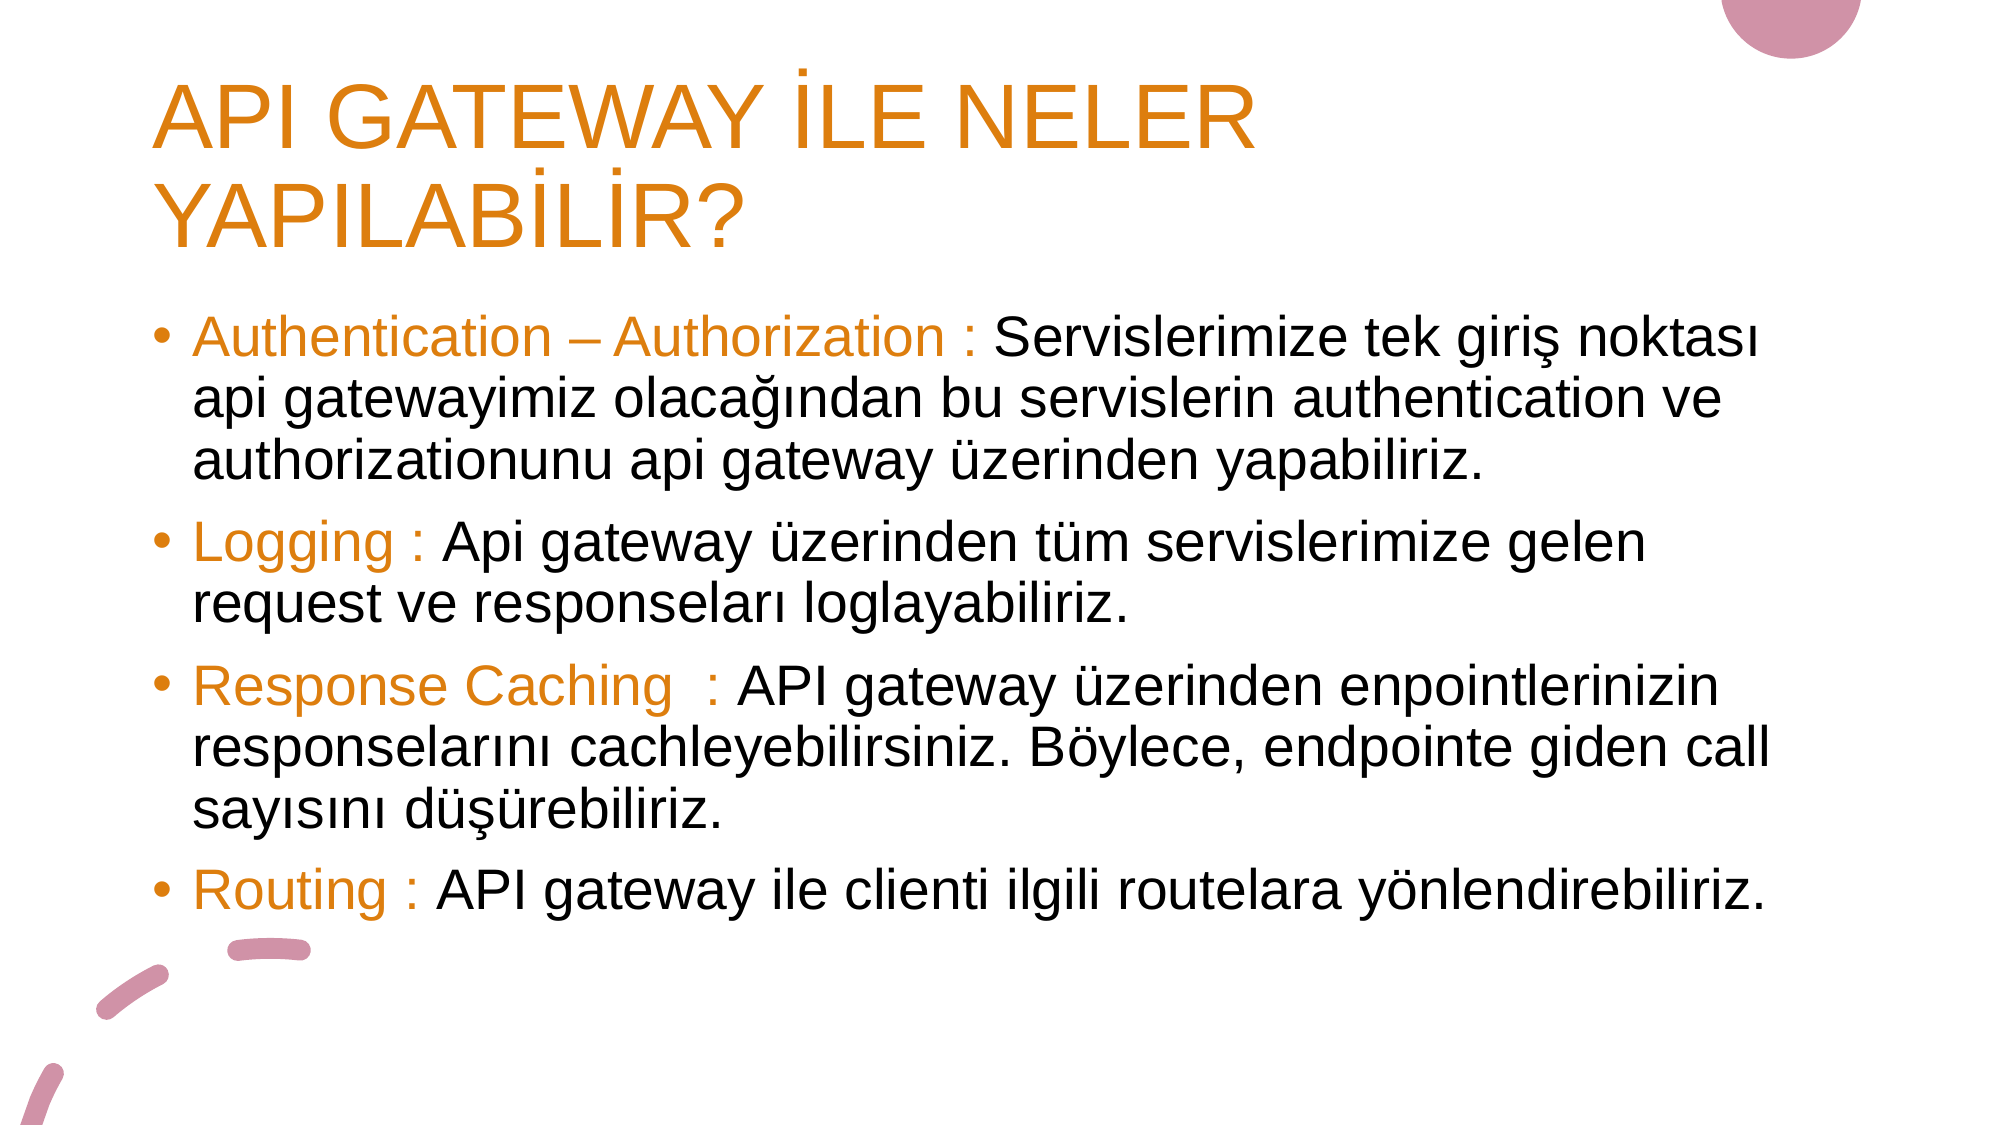

# API GATEWAY İLE NELER YAPILABİLİR?
Authentication – Authorization : Servislerimize tek giriş noktası api gatewayimiz olacağından bu servislerin authentication ve authorizationunu api gateway üzerinden yapabiliriz.
Logging : Api gateway üzerinden tüm servislerimize gelen request ve responseları loglayabiliriz.
Response Caching  : API gateway üzerinden enpointlerinizin responselarını cachleyebilirsiniz. Böylece, endpointe giden call sayısını düşürebiliriz.
Routing : API gateway ile clienti ilgili routelara yönlendirebiliriz.